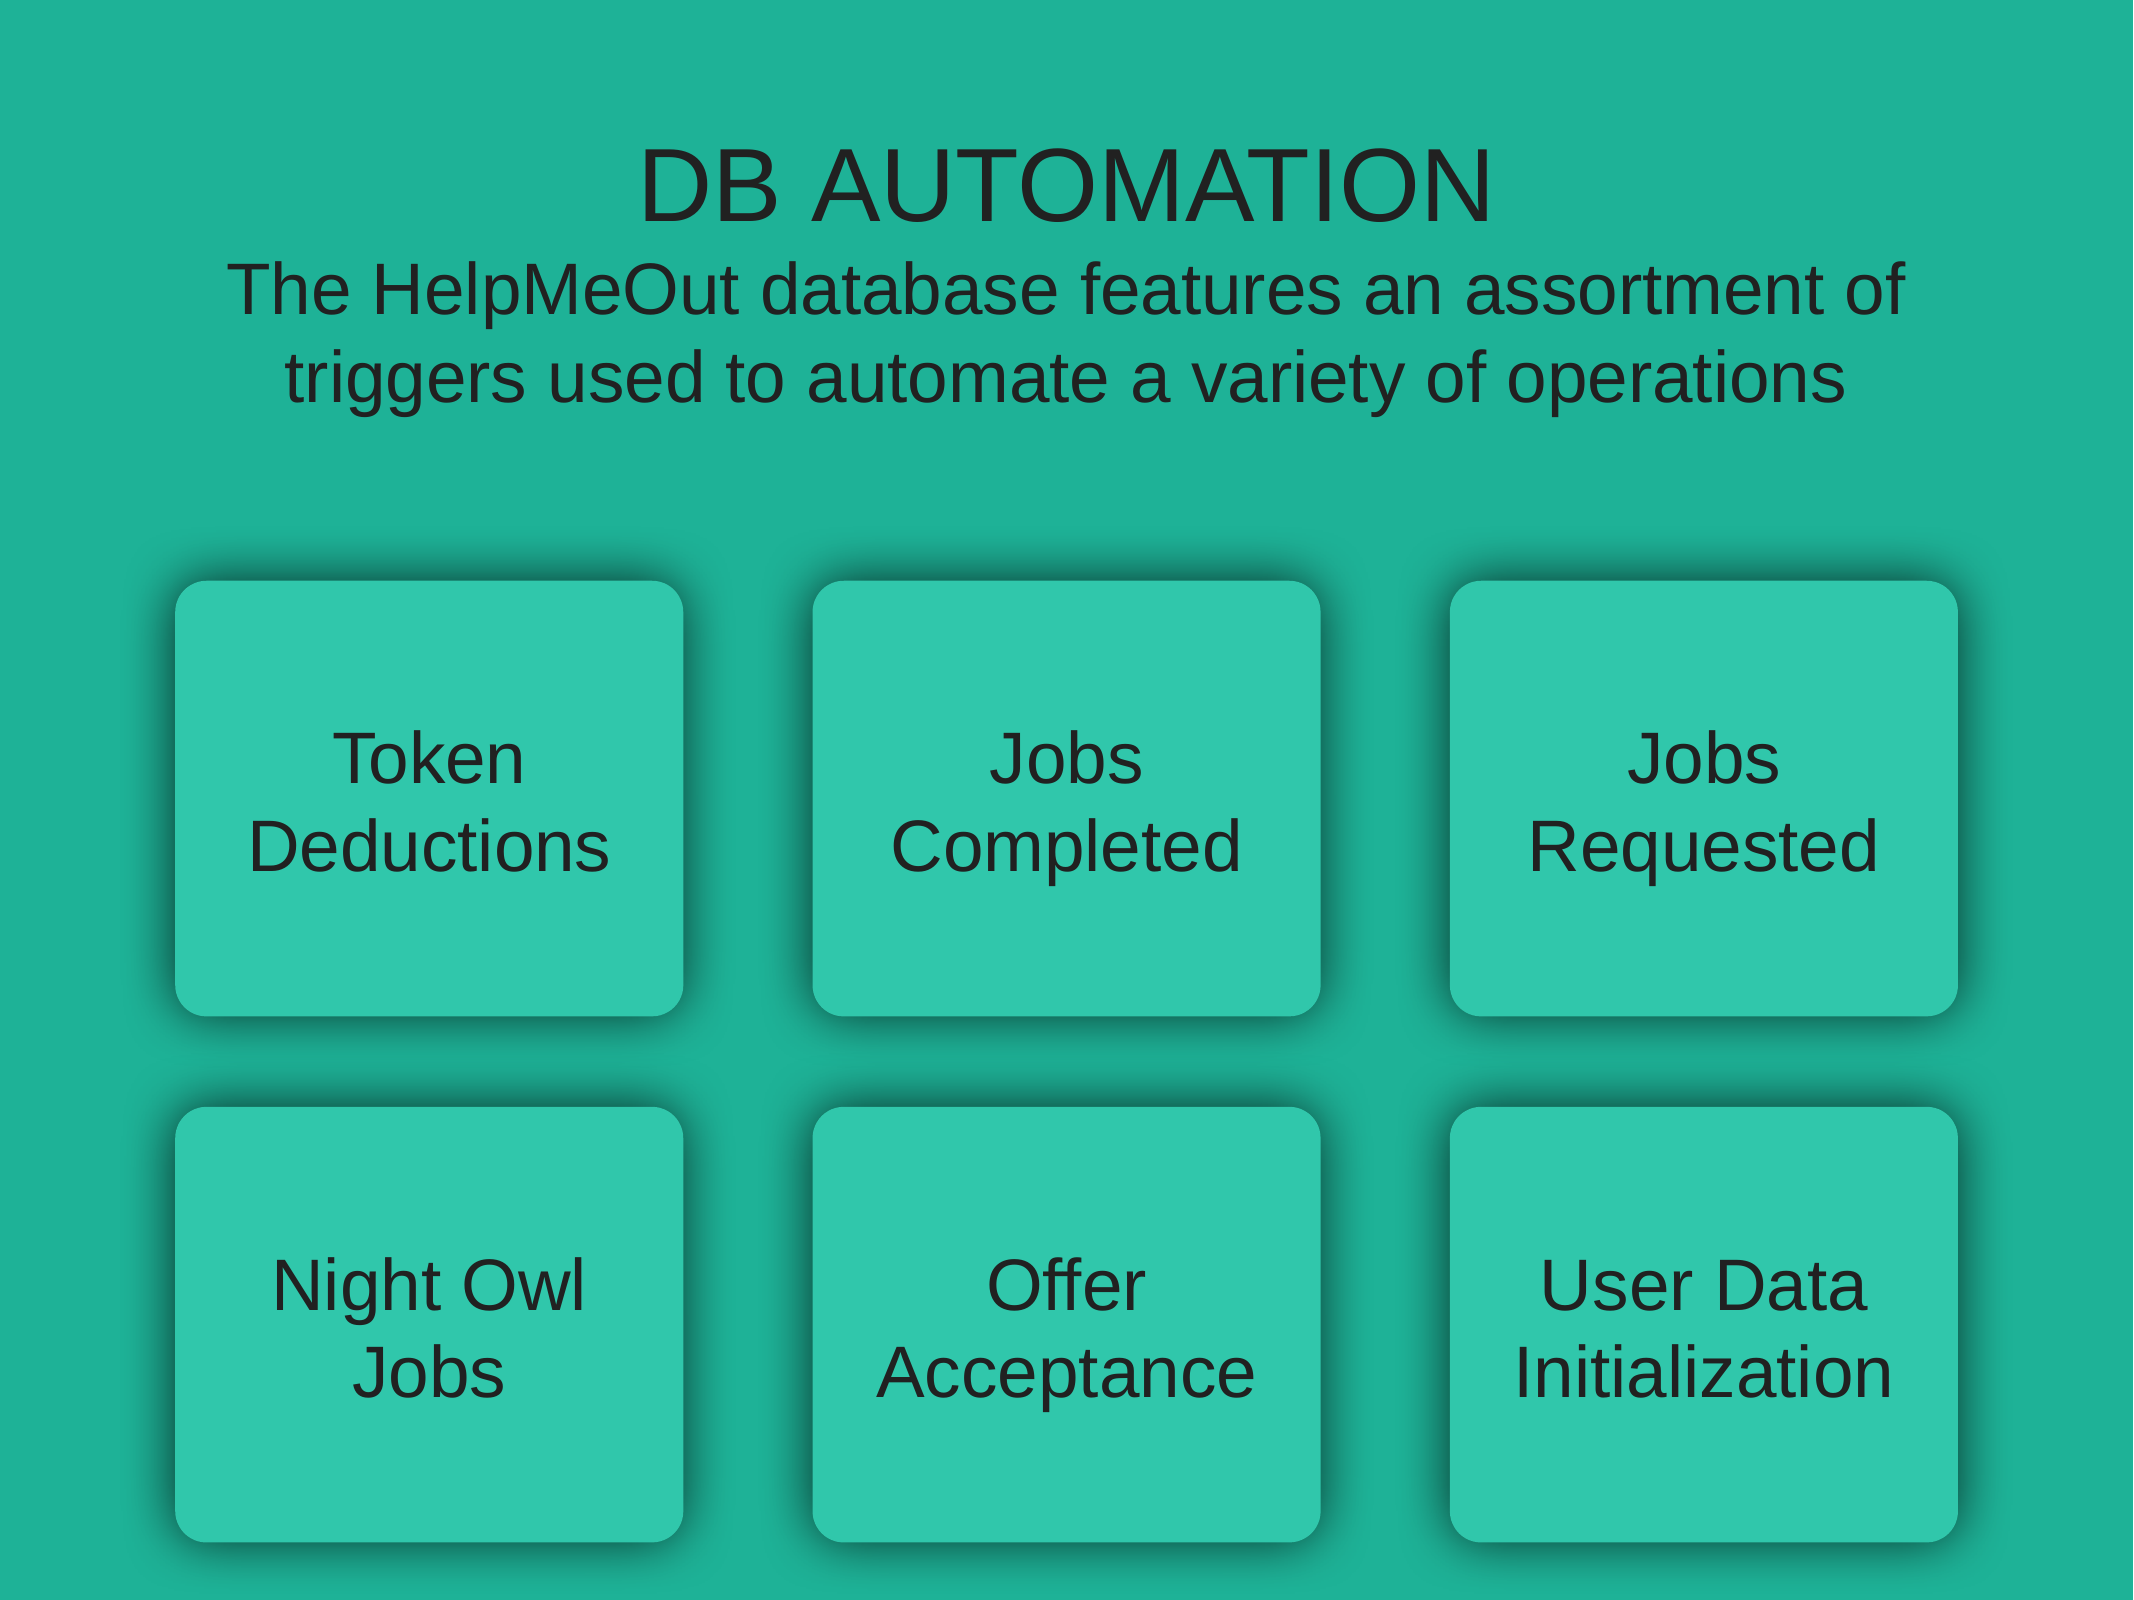

DB AUTOMATION
The HelpMeOut database features an assortment of triggers used to automate a variety of operations

Token Deductions

Jobs Completed

Jobs Requested

Night Owl Jobs

Offer Acceptance

User Data Initialization